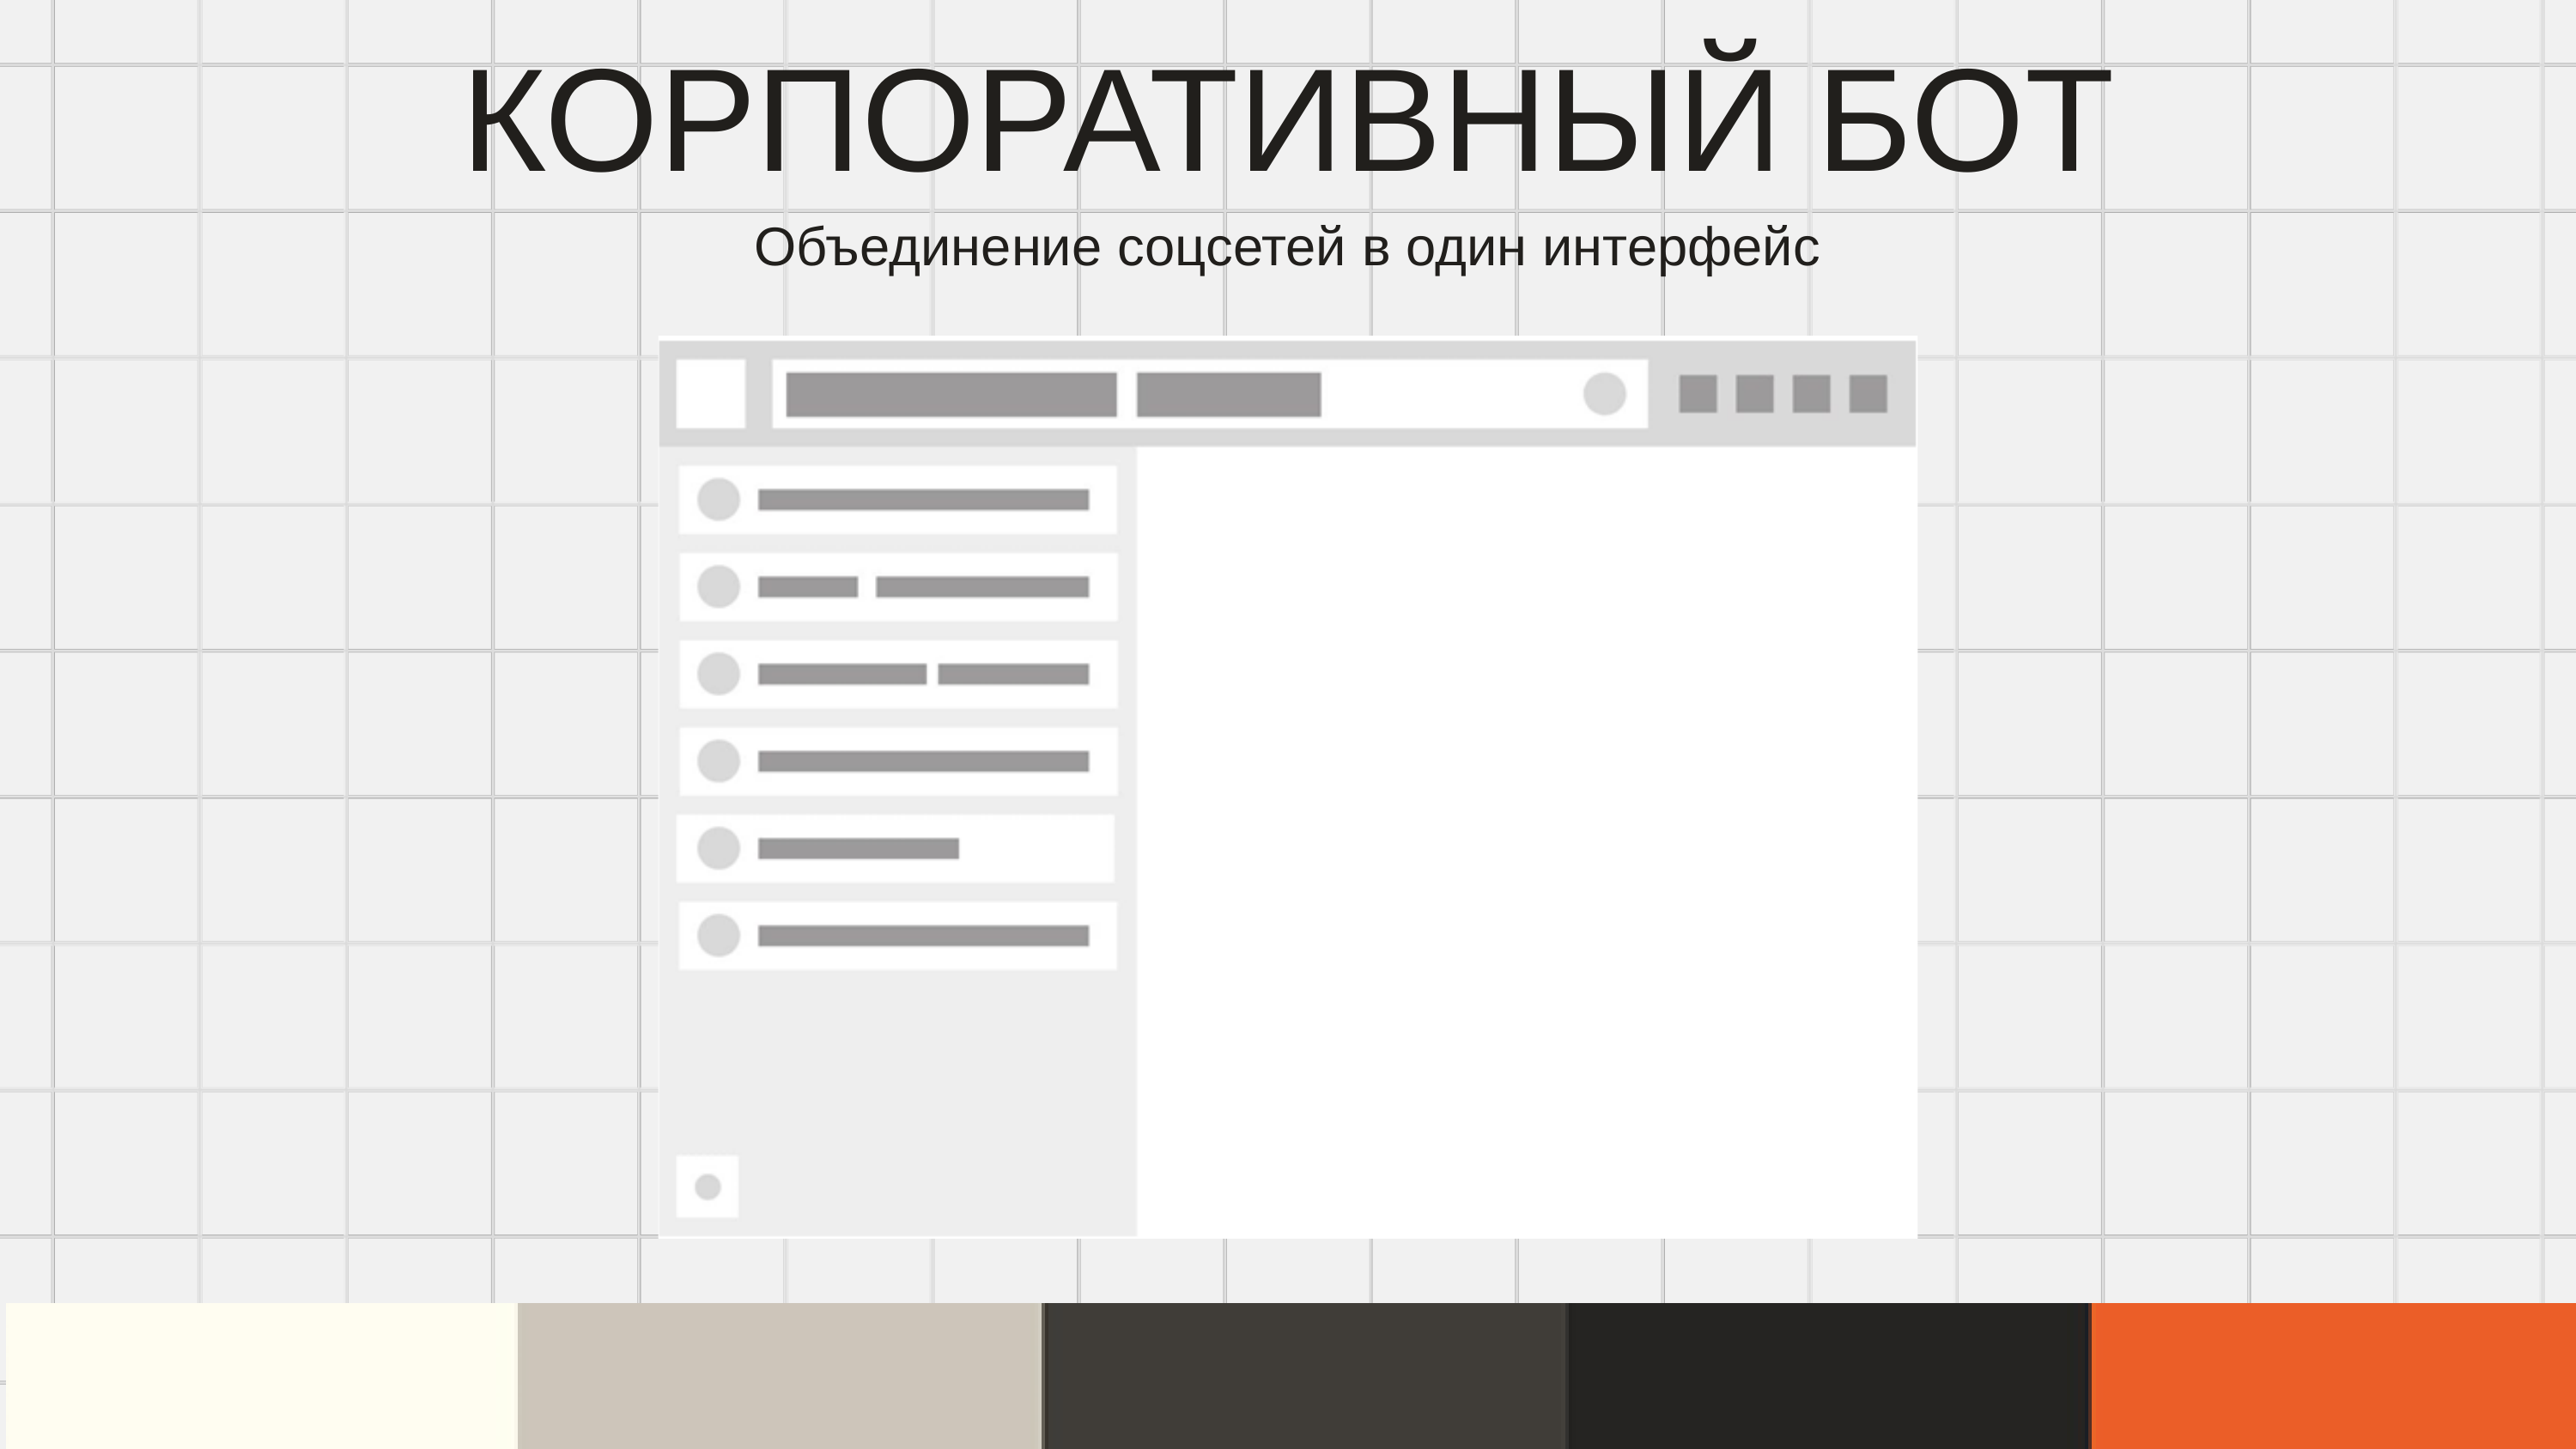

КОРПОРАТИВНЫЙ БОТ
Объединение соцсетей в один интерфейс